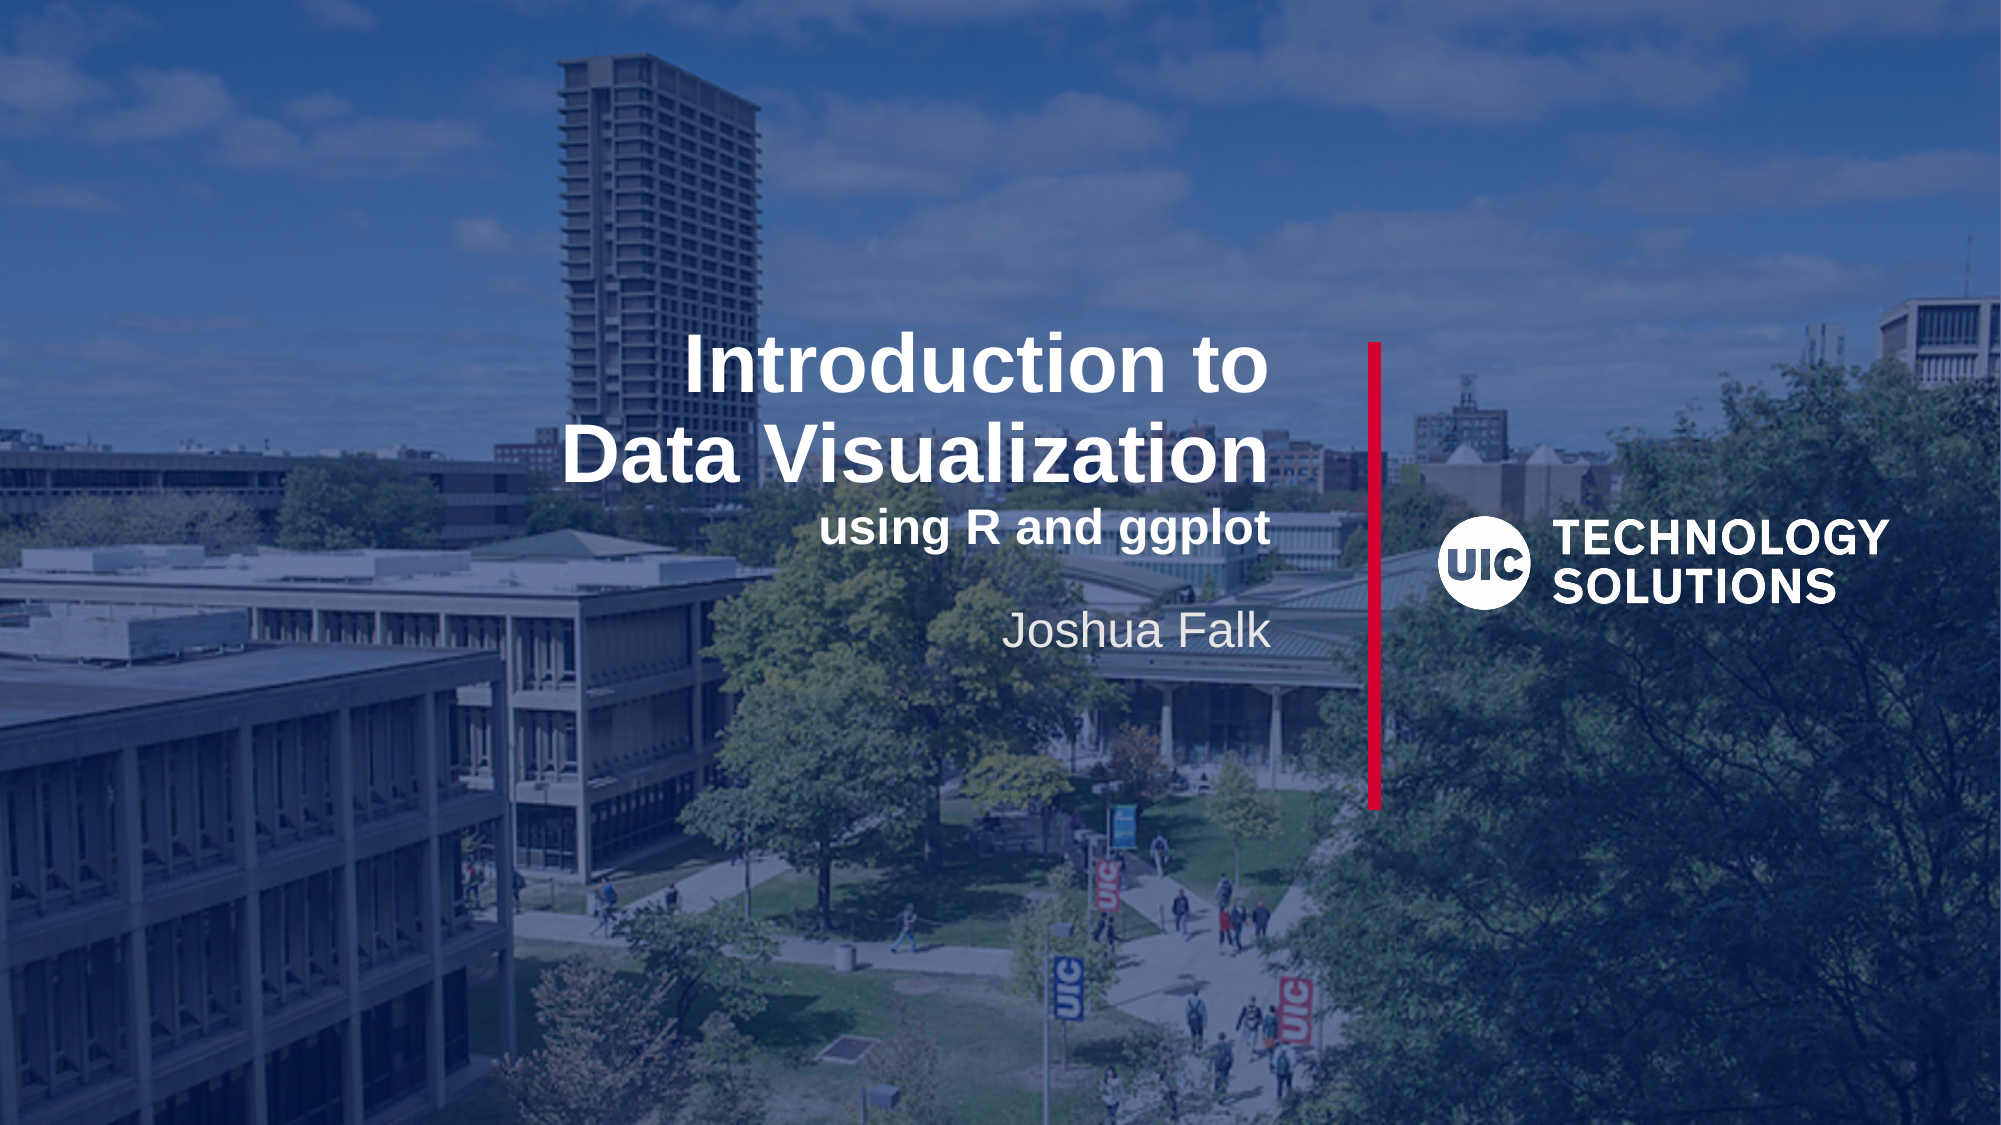

# Introduction to Data Visualization using R and ggplot
Joshua Falk